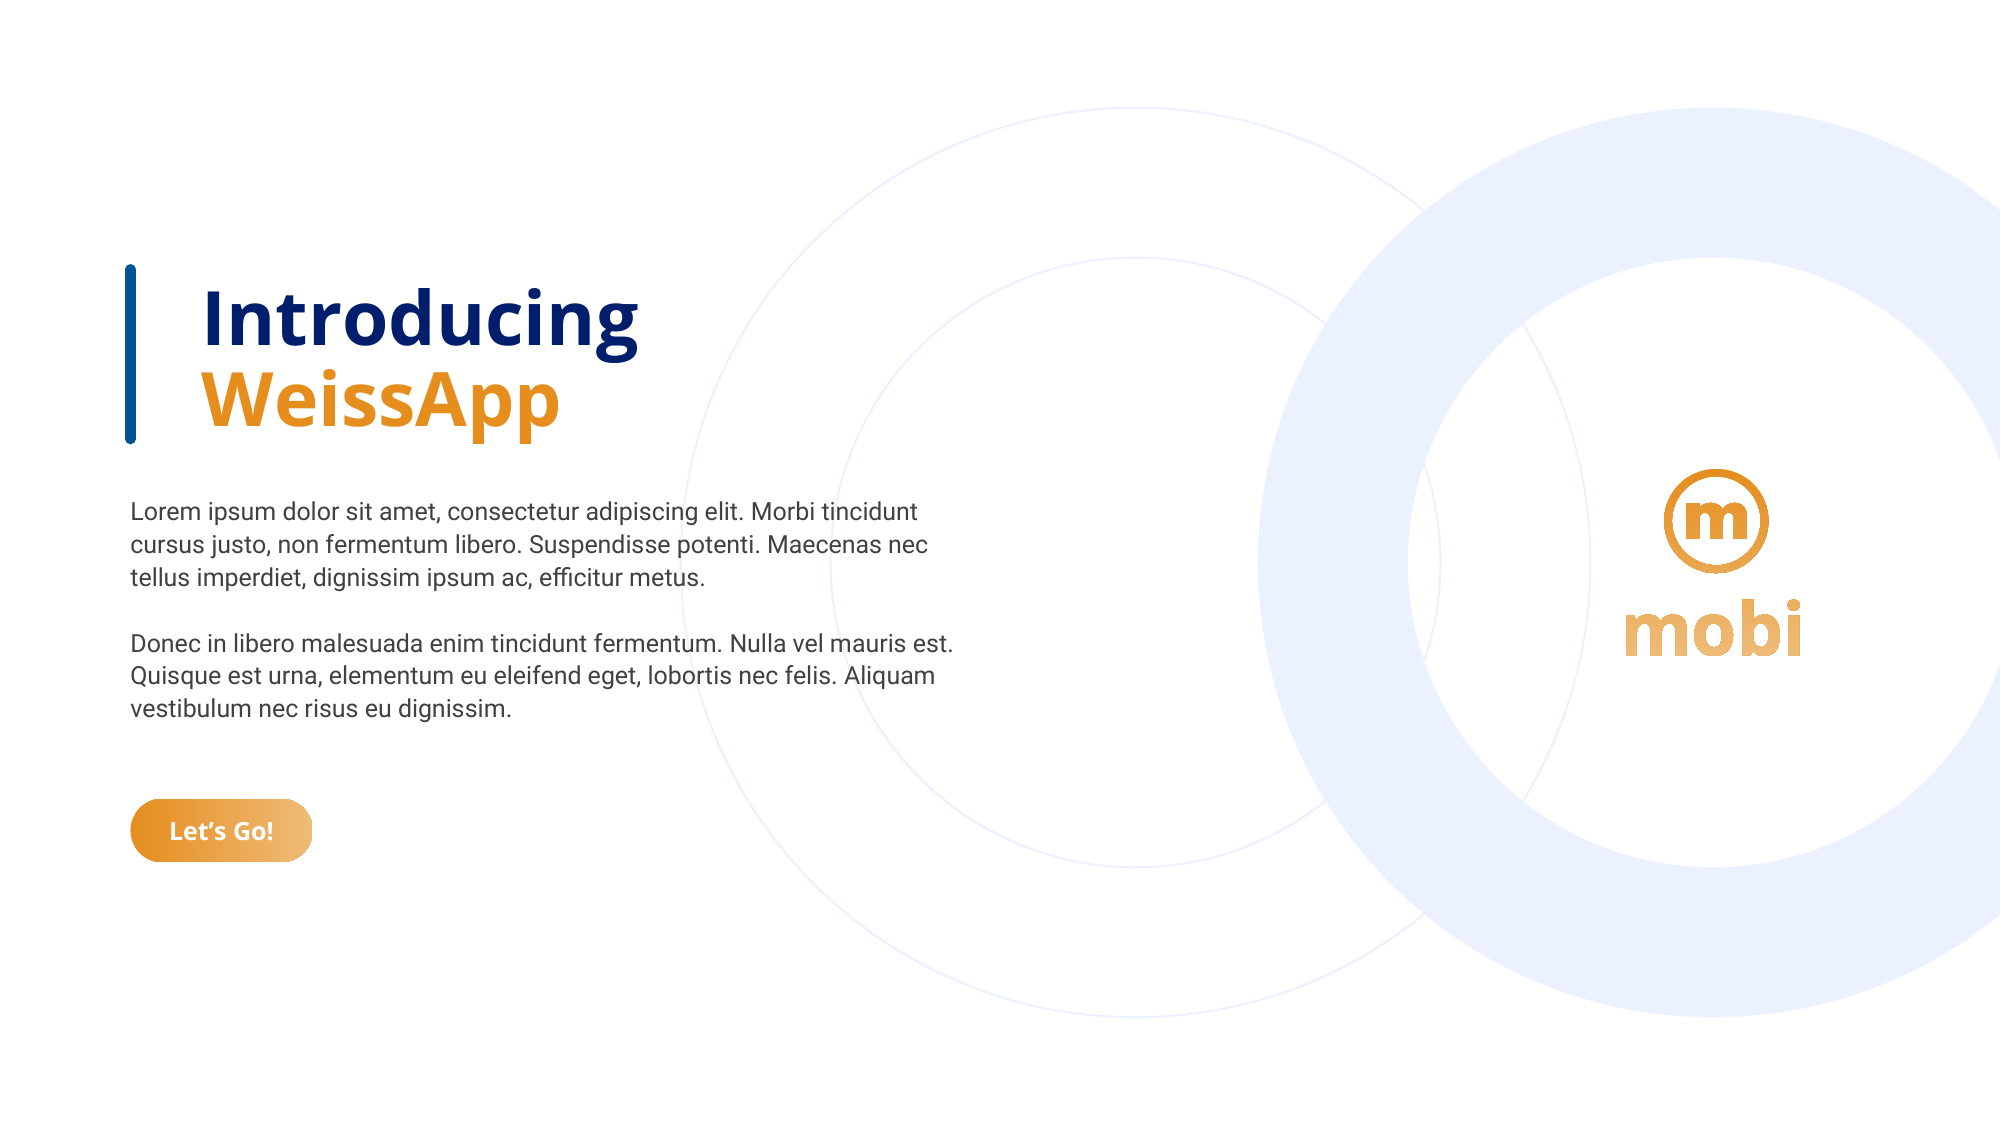

Introducing
WeissApp

Lorem ipsum dolor sit amet, consectetur adipiscing elit. Morbi tincidunt cursus justo, non fermentum libero. Suspendisse potenti. Maecenas nec tellus imperdiet, dignissim ipsum ac, efficitur metus.

Donec in libero malesuada enim tincidunt fermentum. Nulla vel mauris est. Quisque est urna, elementum eu eleifend eget, lobortis nec felis. Aliquam vestibulum nec risus eu dignissim.
Let’s Go!